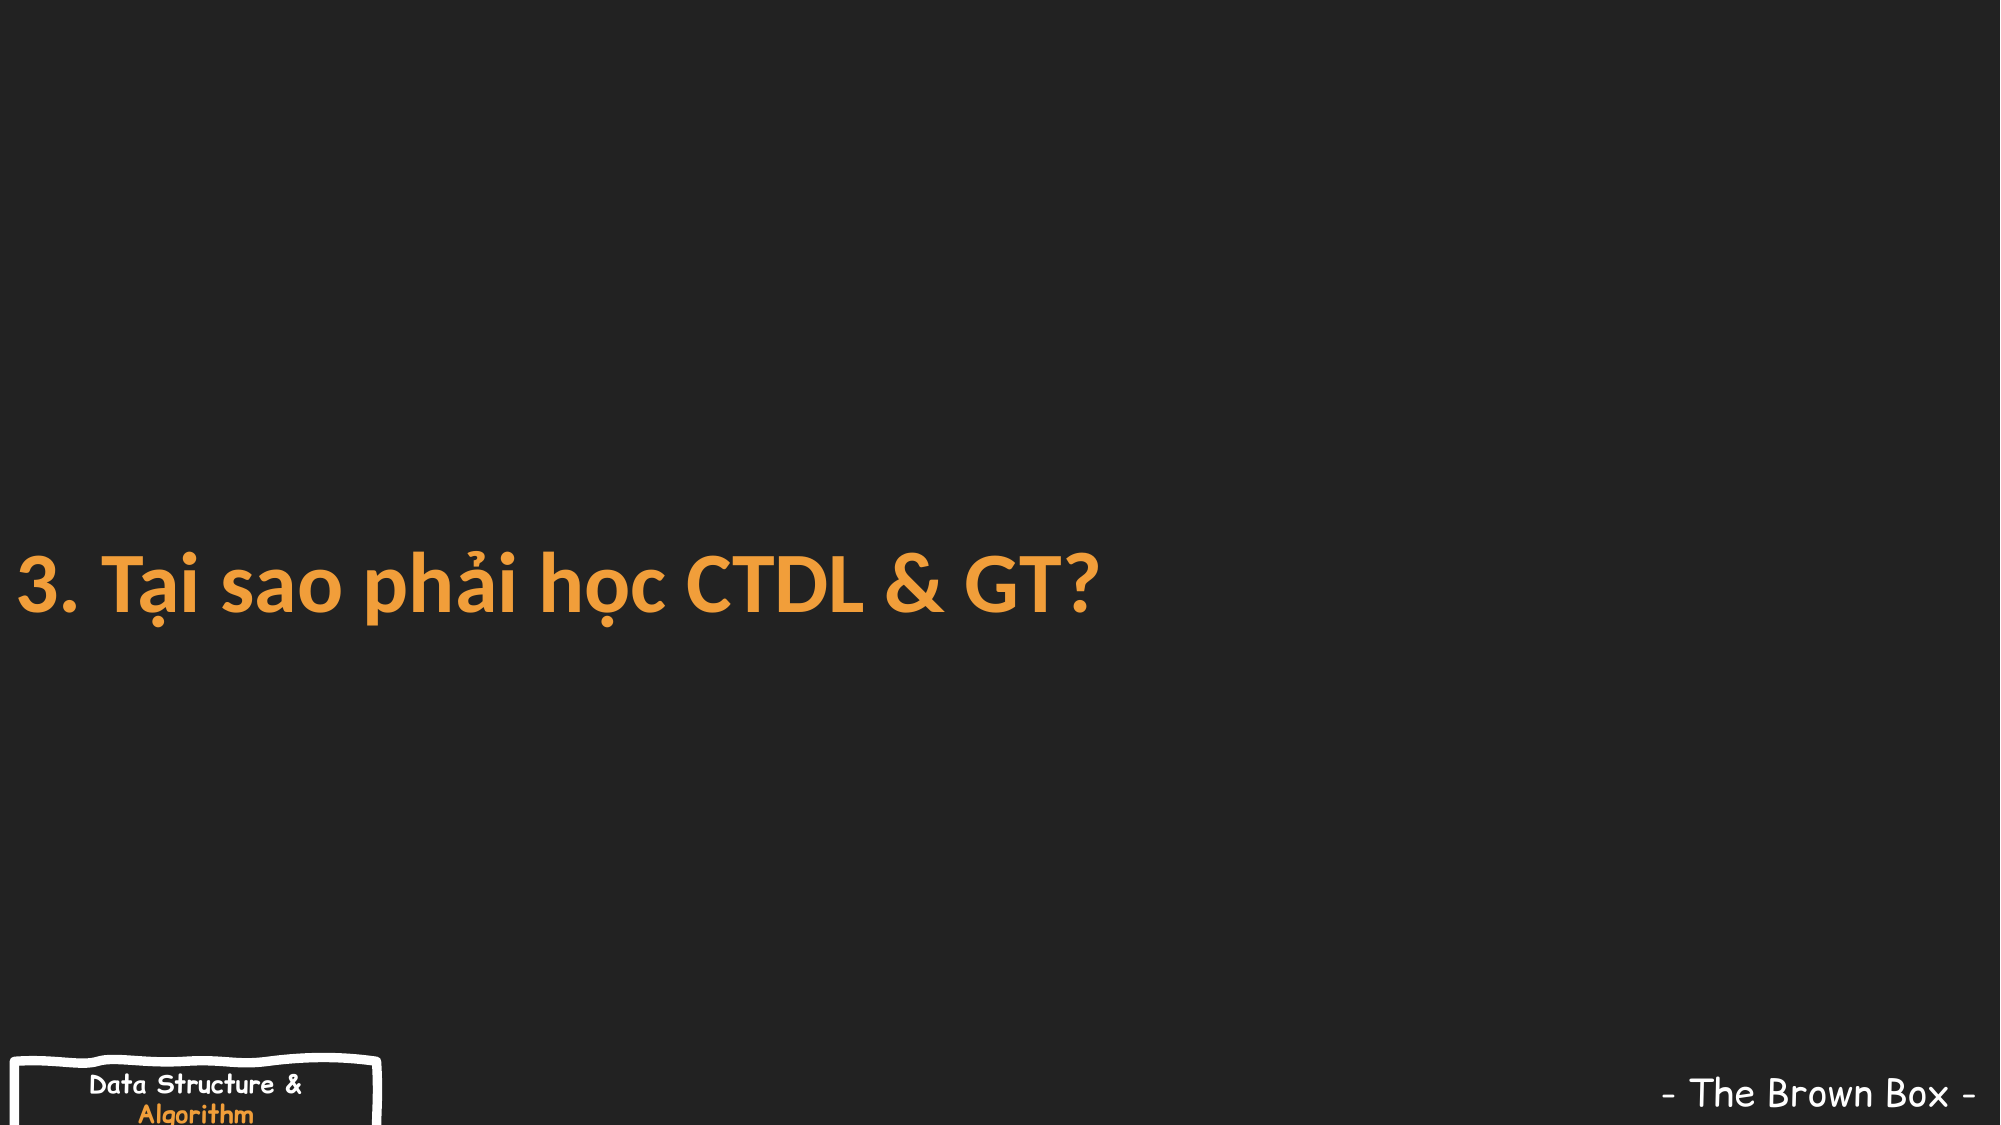

# 3. Tại sao phải học CTDL & GT?
Data Structure & Algorithm
- The Brown Box -